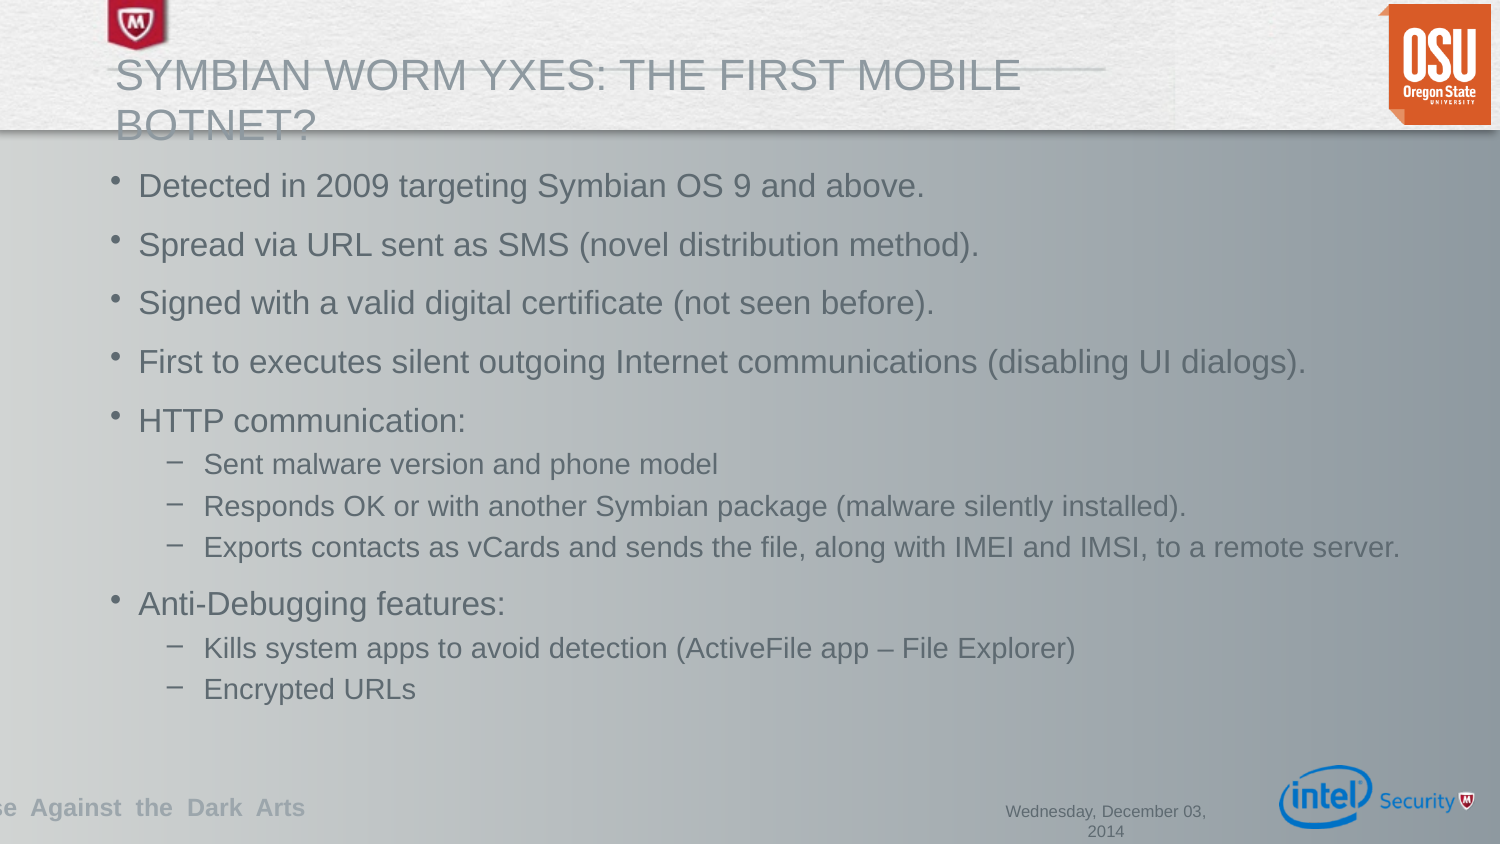

# Symbian worm yxes: the first mobile botnet?
Detected in 2009 targeting Symbian OS 9 and above.
Spread via URL sent as SMS (novel distribution method).
Signed with a valid digital certificate (not seen before).
First to executes silent outgoing Internet communications (disabling UI dialogs).
HTTP communication:
Sent malware version and phone model
Responds OK or with another Symbian package (malware silently installed).
Exports contacts as vCards and sends the file, along with IMEI and IMSI, to a remote server.
Anti-Debugging features:
Kills system apps to avoid detection (ActiveFile app – File Explorer)
Encrypted URLs
Wednesday, December 03, 2014